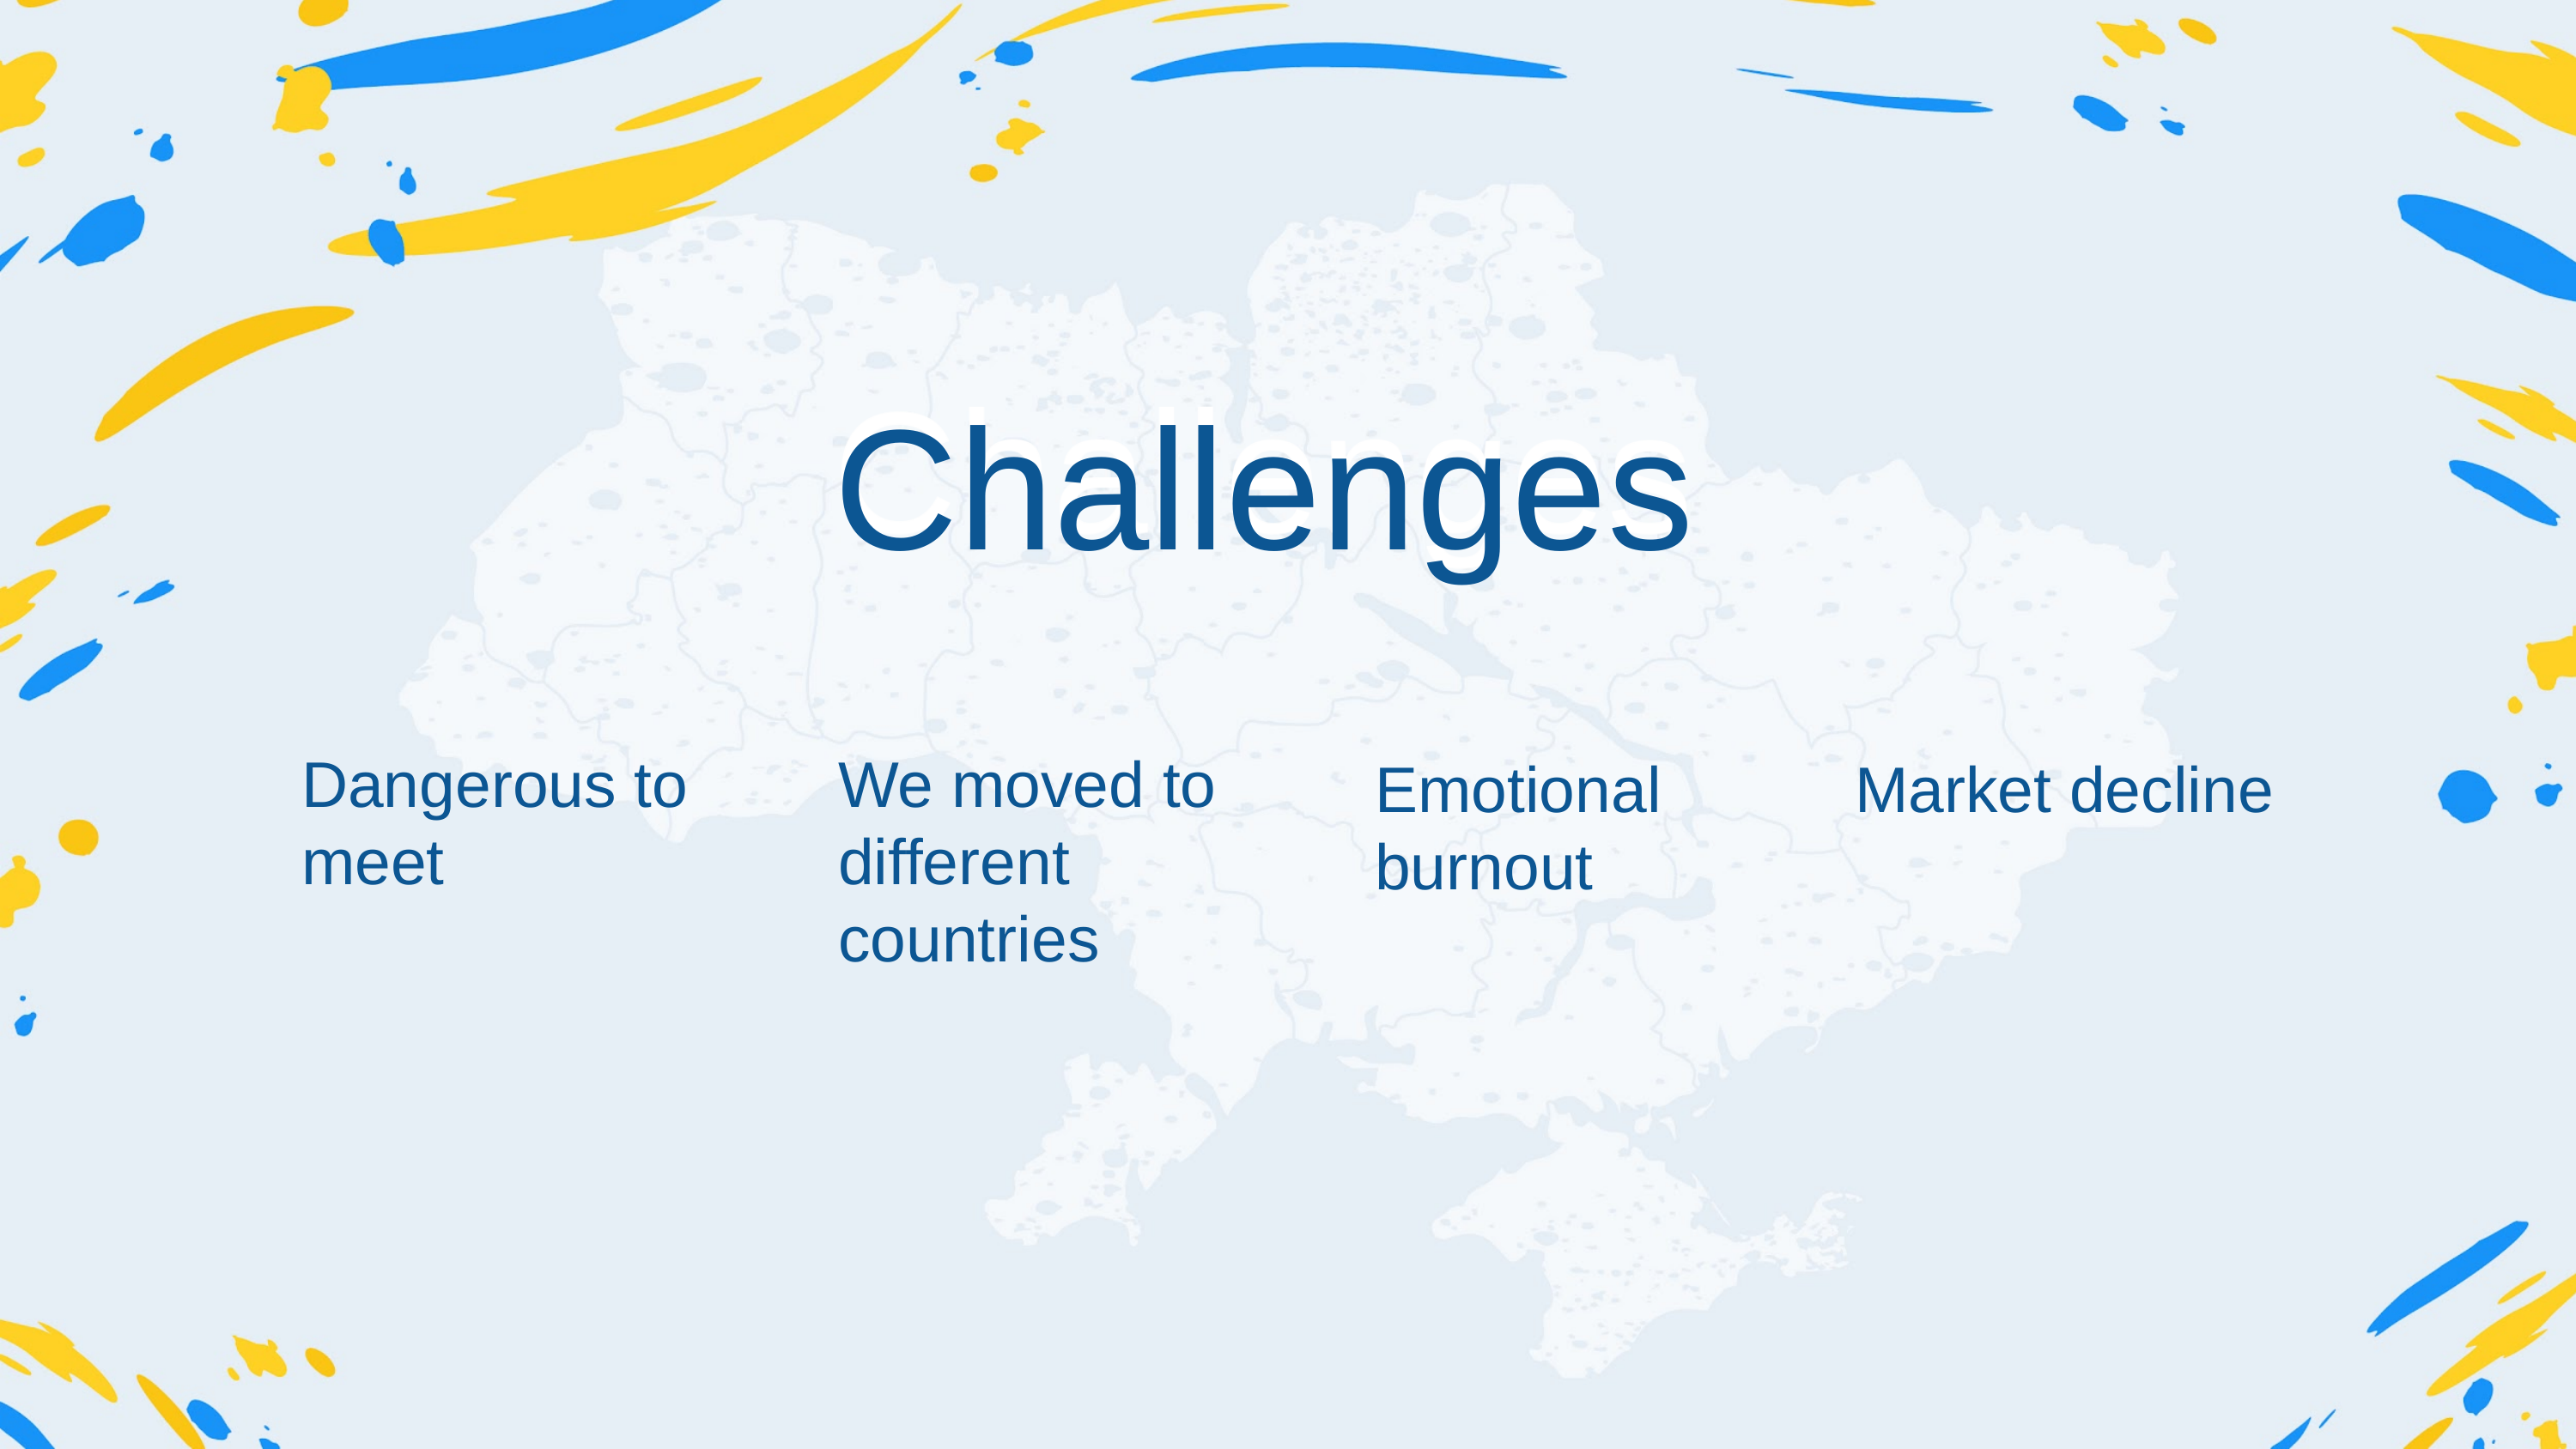

Challenges
Dangerous to meet
We moved to different countries
Emotional burnout
Market decline